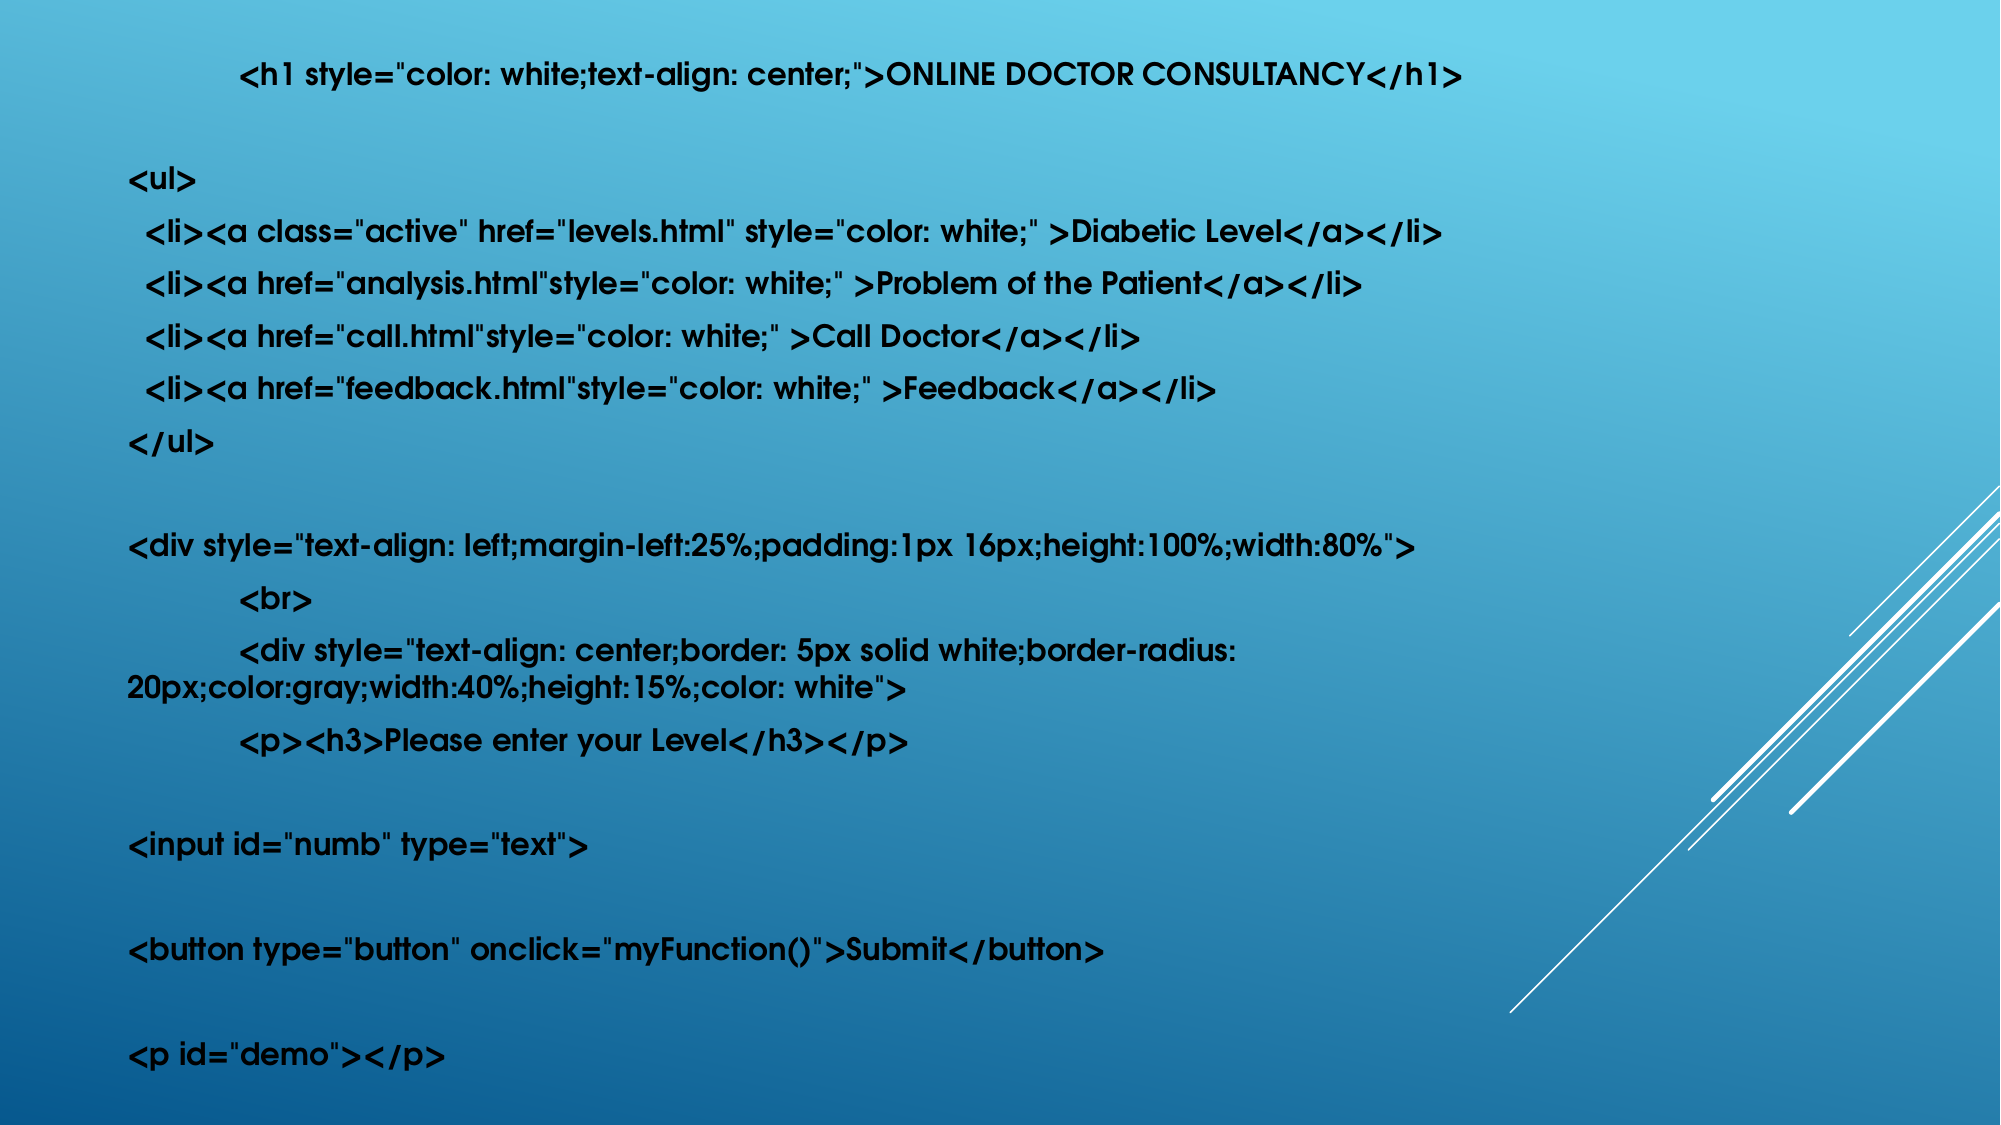

<h1 style="color: white;text-align: center;">ONLINE DOCTOR CONSULTANCY</h1>

<ul>
  <li><a class="active" href="levels.html" style="color: white;" >Diabetic Level</a></li>
  <li><a href="analysis.html"style="color: white;" >Problem of the Patient</a></li>
  <li><a href="call.html"style="color: white;" >Call Doctor</a></li>
  <li><a href="feedback.html"style="color: white;" >Feedback</a></li>
</ul>

<div style="text-align: left;margin-left:25%;padding:1px 16px;height:100%;width:80%">
	<br>
	<div style="text-align: center;border: 5px solid white;border-radius: 20px;color:gray;width:40%;height:15%;color: white">
		<p><h3>Please enter your Level</h3></p>

<input id="numb" type="text">

<button type="button" onclick="myFunction()">Submit</button>

<p id="demo"></p>